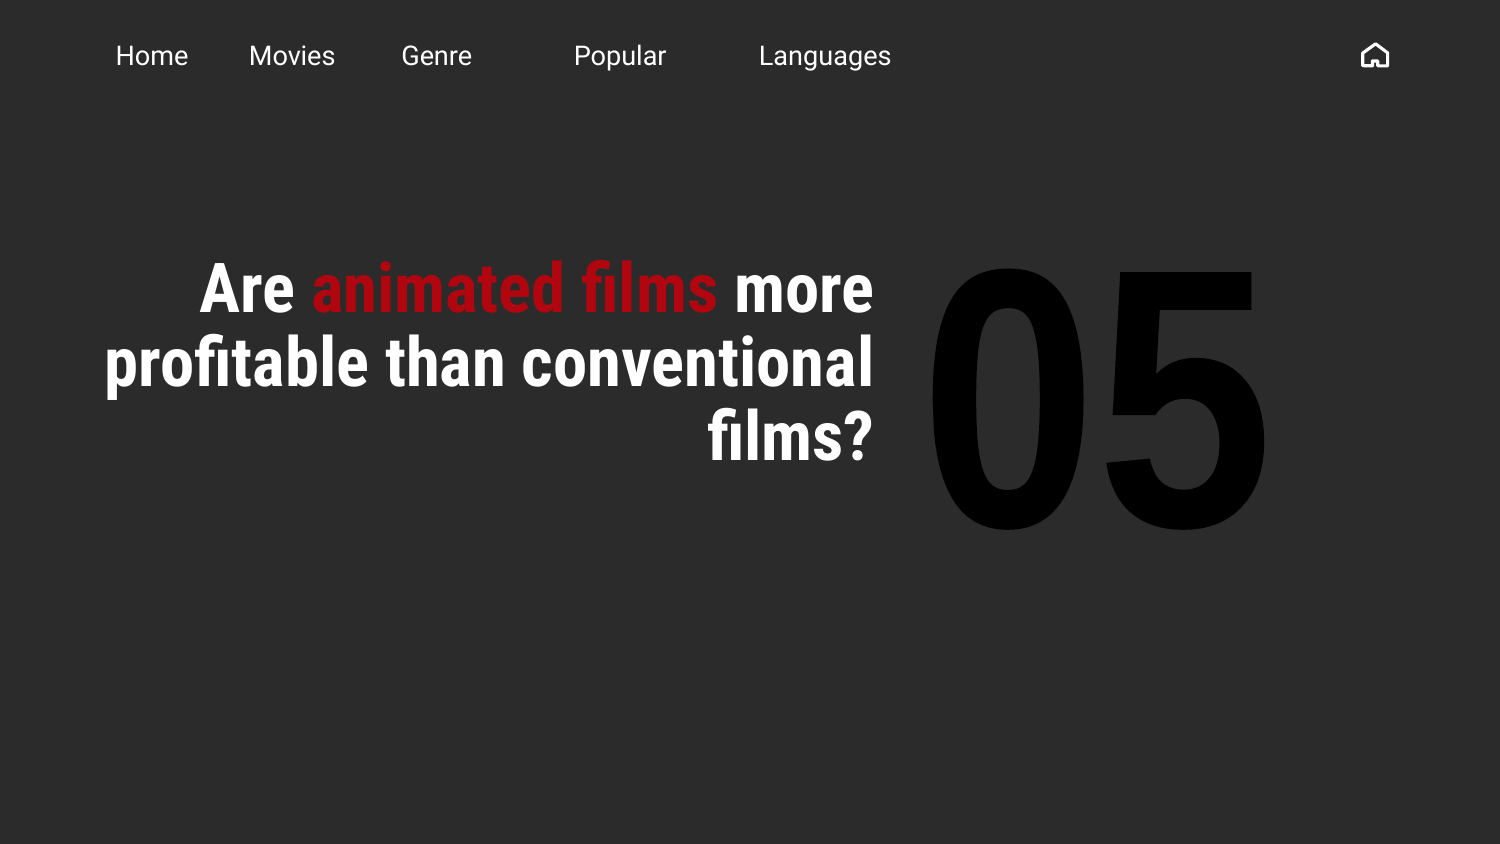

Home
Movies
Genre
Popular
Languages

# Are animated films more profitable than conventional films?
05